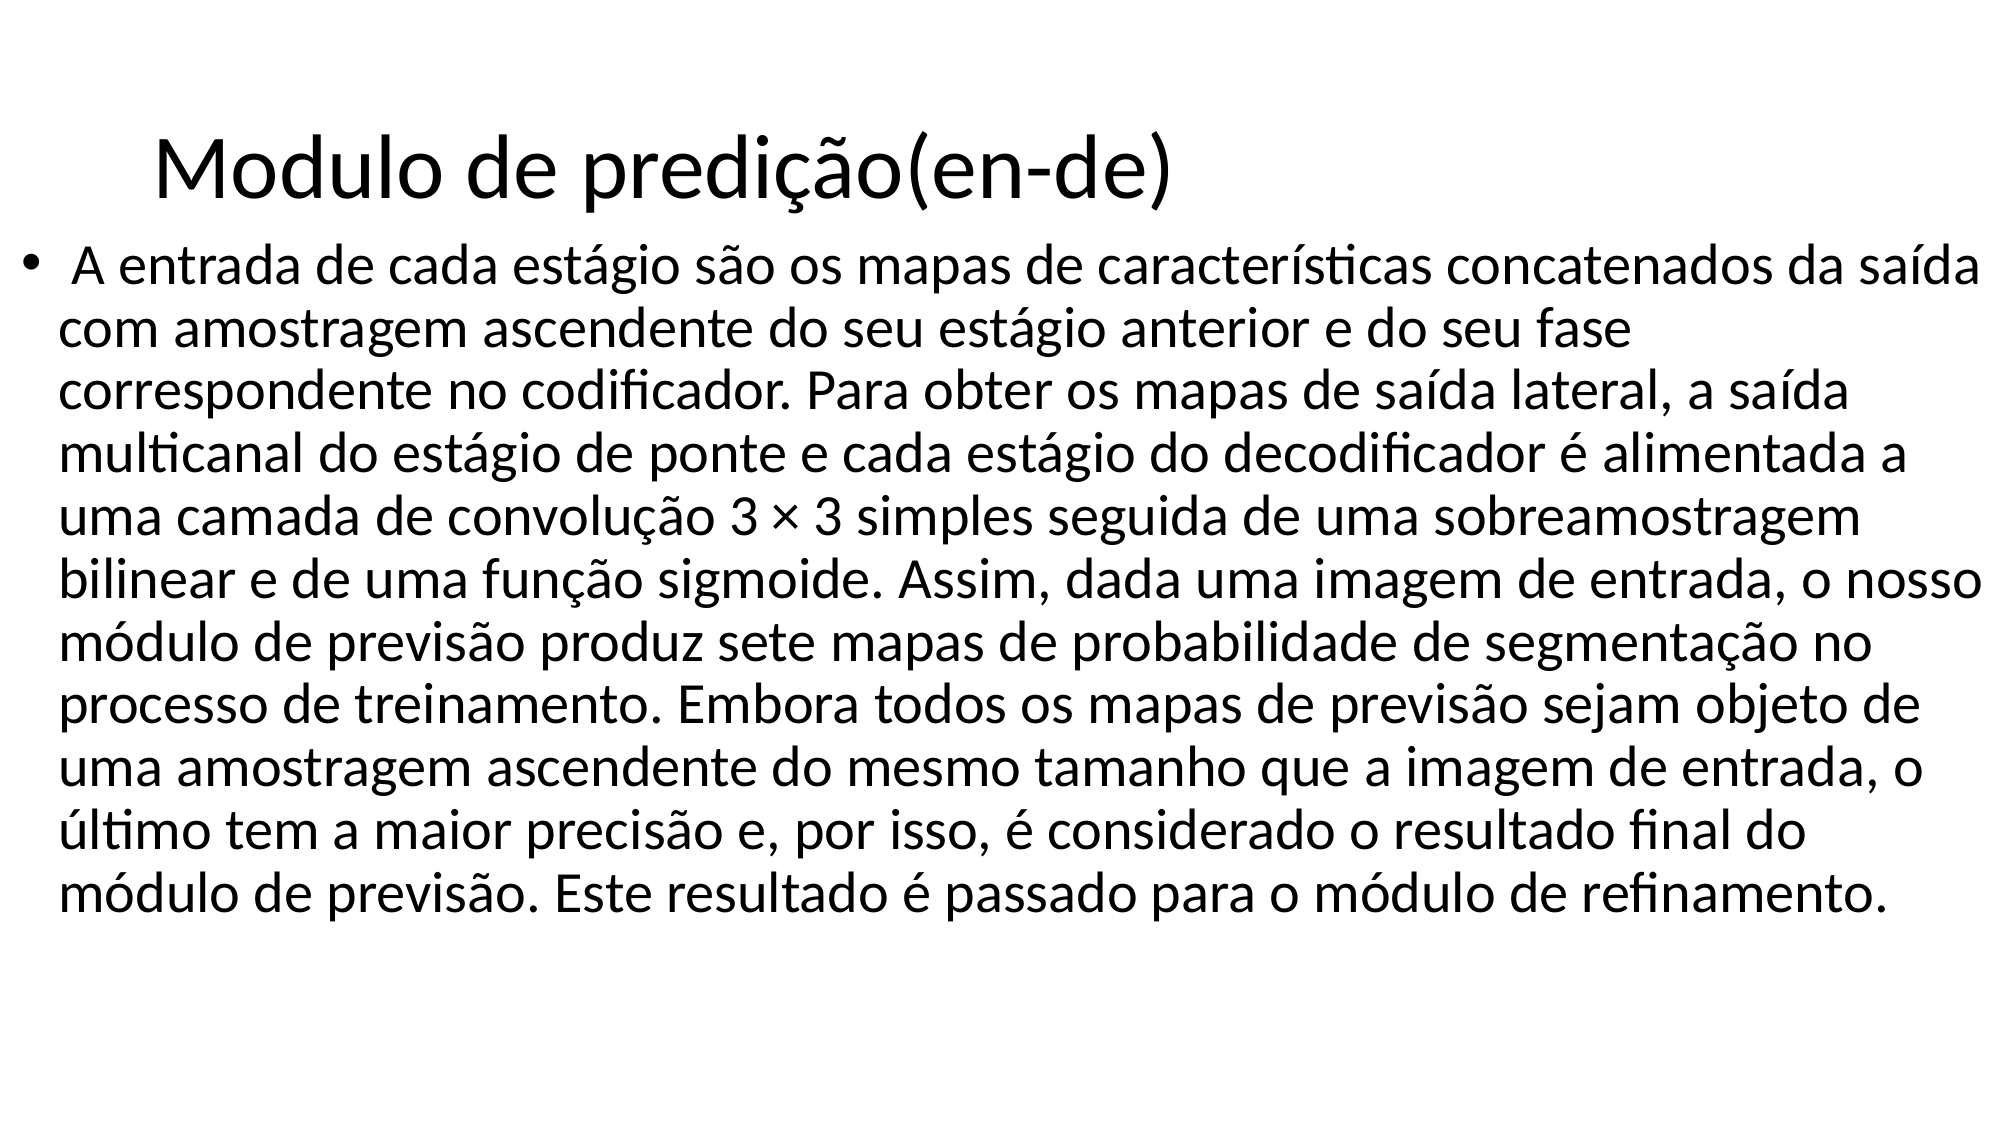

# Modulo de predição(en-de)
 A entrada de cada estágio são os mapas de características concatenados da saída com amostragem ascendente do seu estágio anterior e do seu fase correspondente no codificador. Para obter os mapas de saída lateral, a saída multicanal do estágio de ponte e cada estágio do decodificador é alimentada a uma camada de convolução 3 × 3 simples seguida de uma sobreamostragem bilinear e de uma função sigmoide. Assim, dada uma imagem de entrada, o nosso módulo de previsão produz sete mapas de probabilidade de segmentação no processo de treinamento. Embora todos os mapas de previsão sejam objeto de uma amostragem ascendente do mesmo tamanho que a imagem de entrada, o último tem a maior precisão e, por isso, é considerado o resultado final do módulo de previsão. Este resultado é passado para o módulo de refinamento.